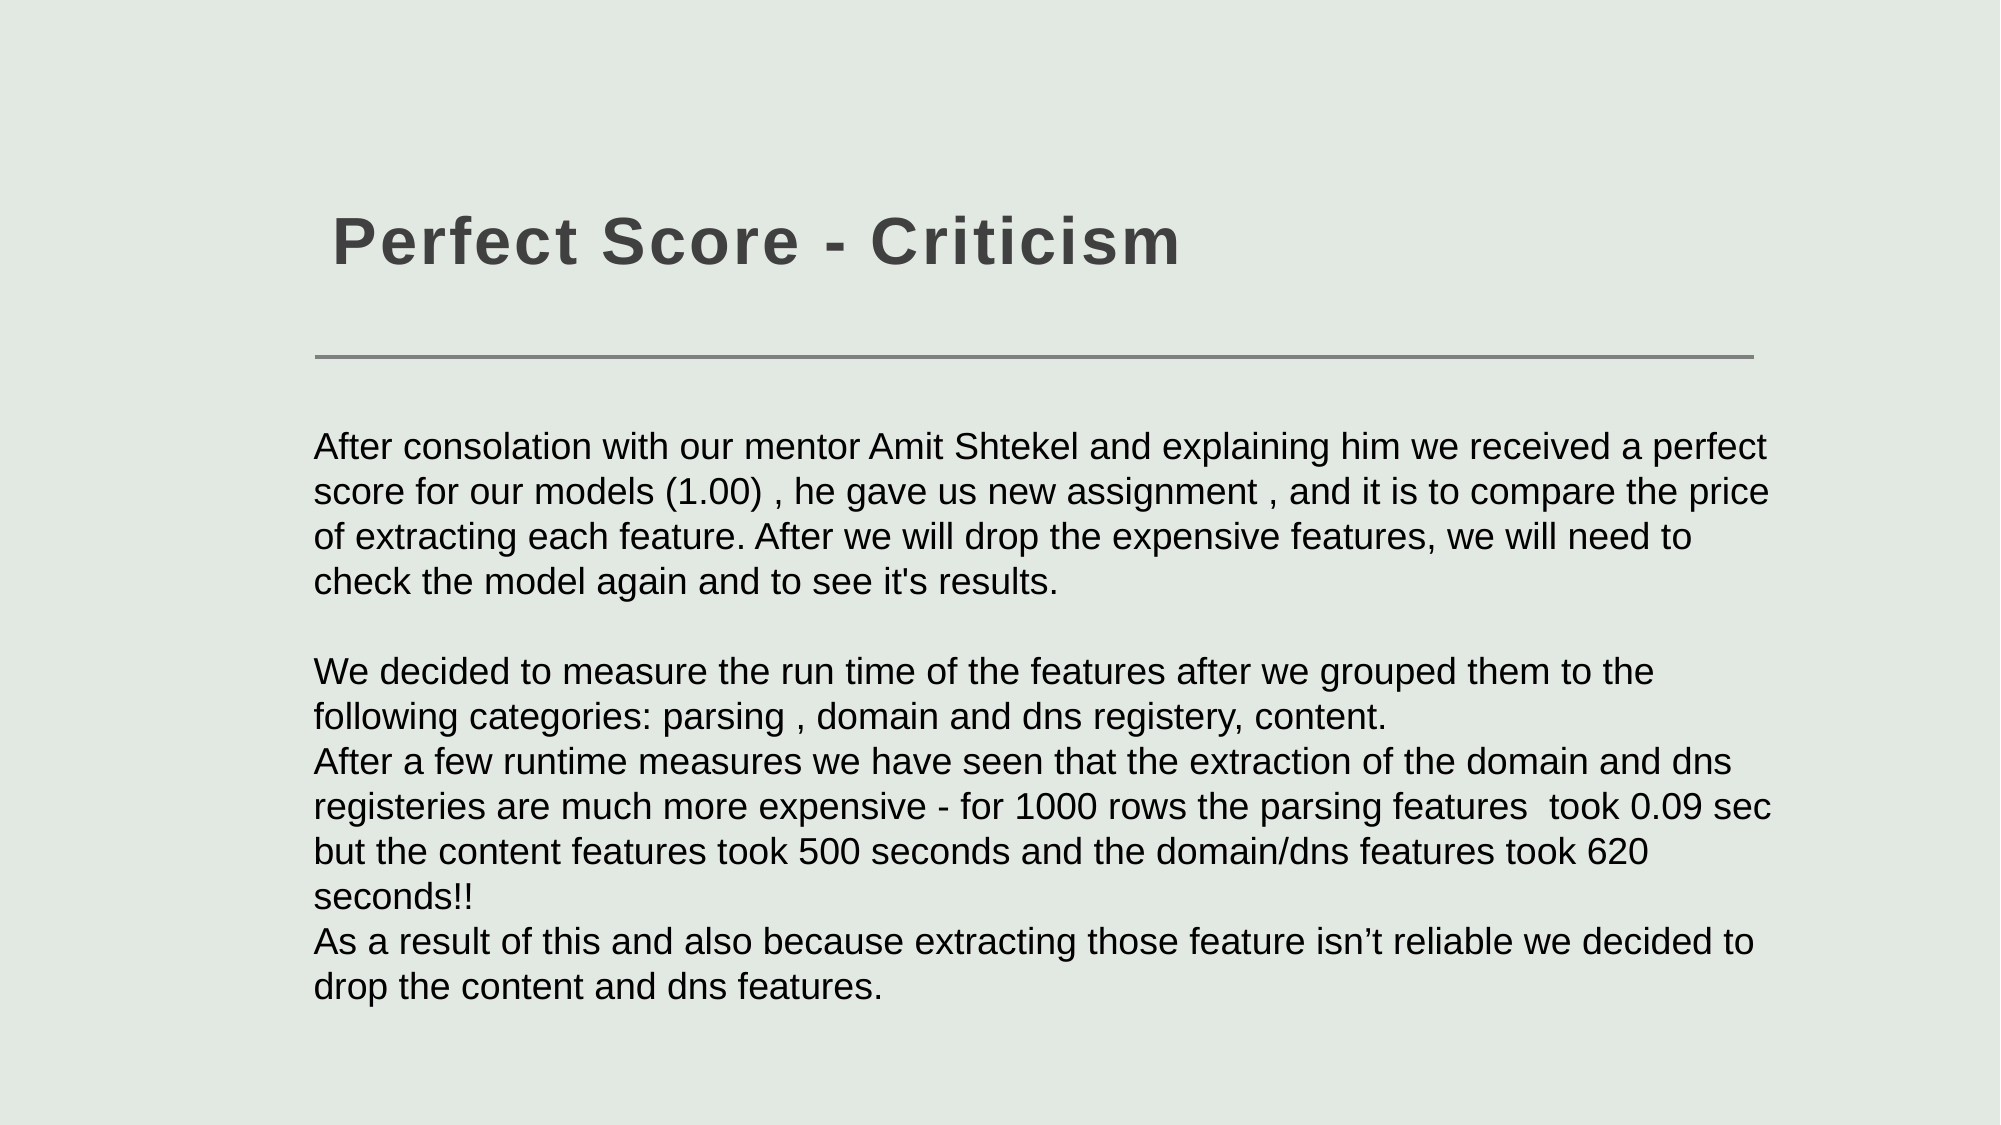

# Perfect Score - Criticism
After consolation with our mentor Amit Shtekel and explaining him we received a perfect score for our models (1.00) , he gave us new assignment , and it is to compare the price of extracting each feature. After we will drop the expensive features, we will need to check the model again and to see it's results.

We decided to measure the run time of the features after we grouped them to the following categories: parsing , domain and dns registery, content.
After a few runtime measures we have seen that the extraction of the domain and dns registeries are much more expensive - for 1000 rows the parsing features  took 0.09 sec but the content features took 500 seconds and the domain/dns features took 620 seconds!!
As a result of this and also because extracting those feature isn’t reliable we decided to drop the content and dns features.